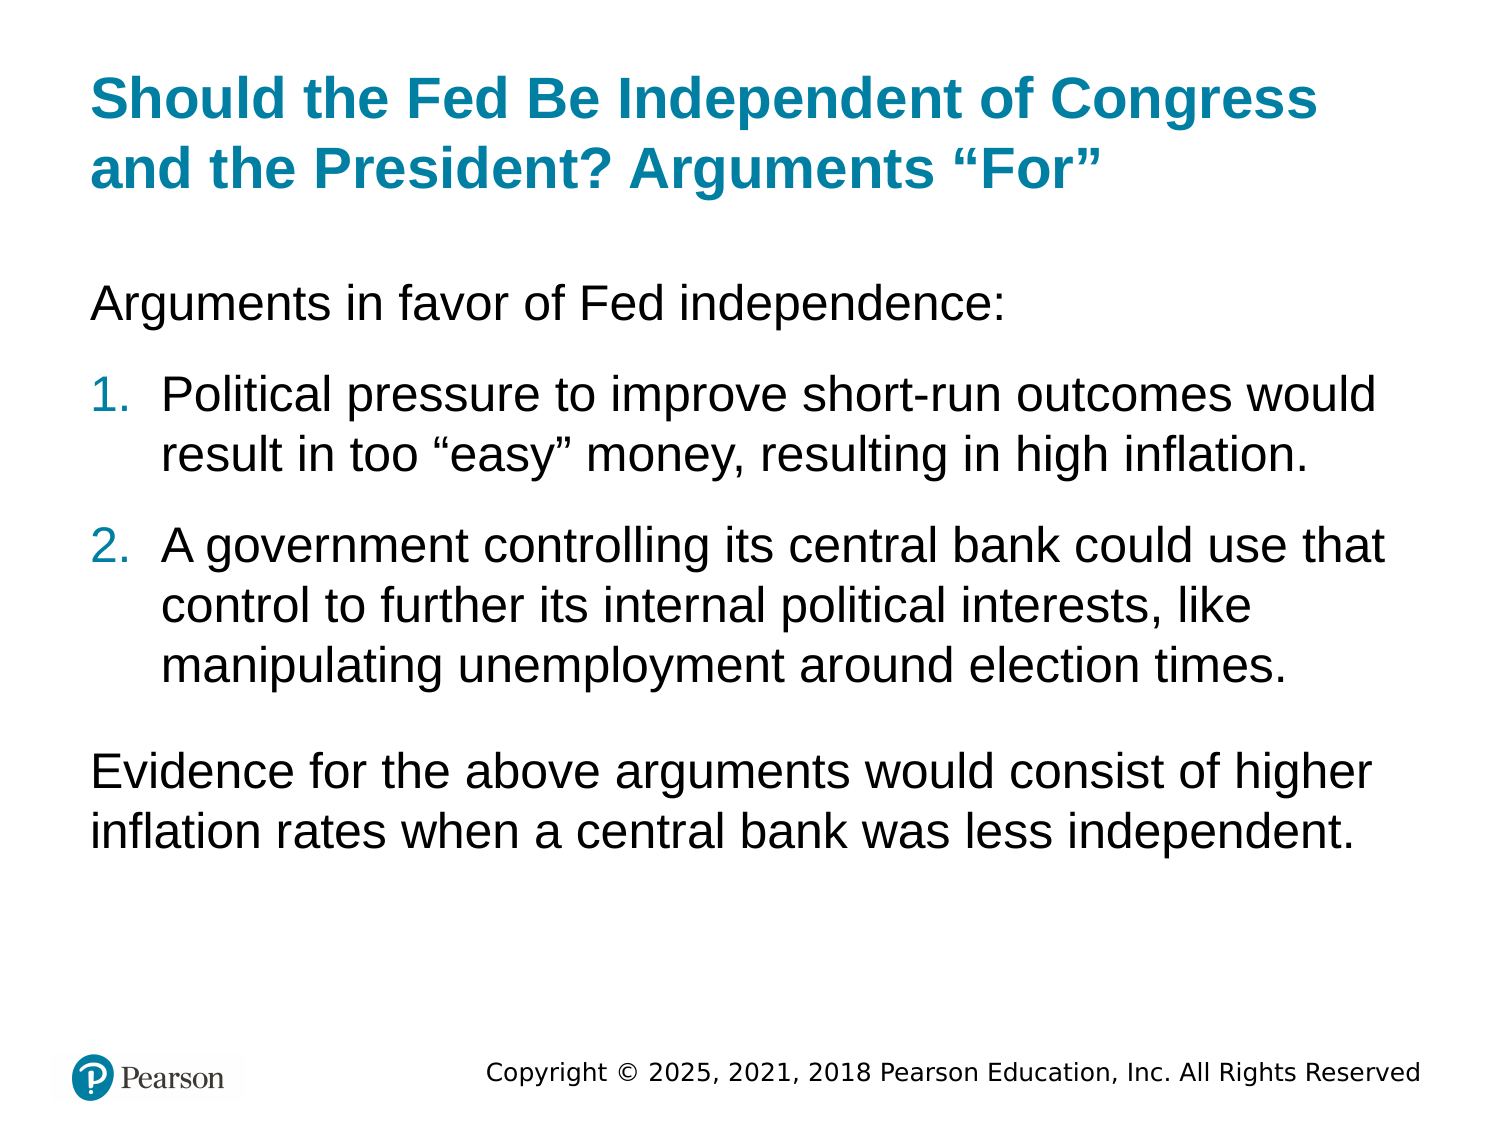

# Should the Fed Be Independent of Congress and the President? Arguments “For”
Arguments in favor of Fed independence:
Political pressure to improve short-run outcomes would result in too “easy” money, resulting in high inflation.
A government controlling its central bank could use that control to further its internal political interests, like manipulating unemployment around election times.
Evidence for the above arguments would consist of higher inflation rates when a central bank was less independent.